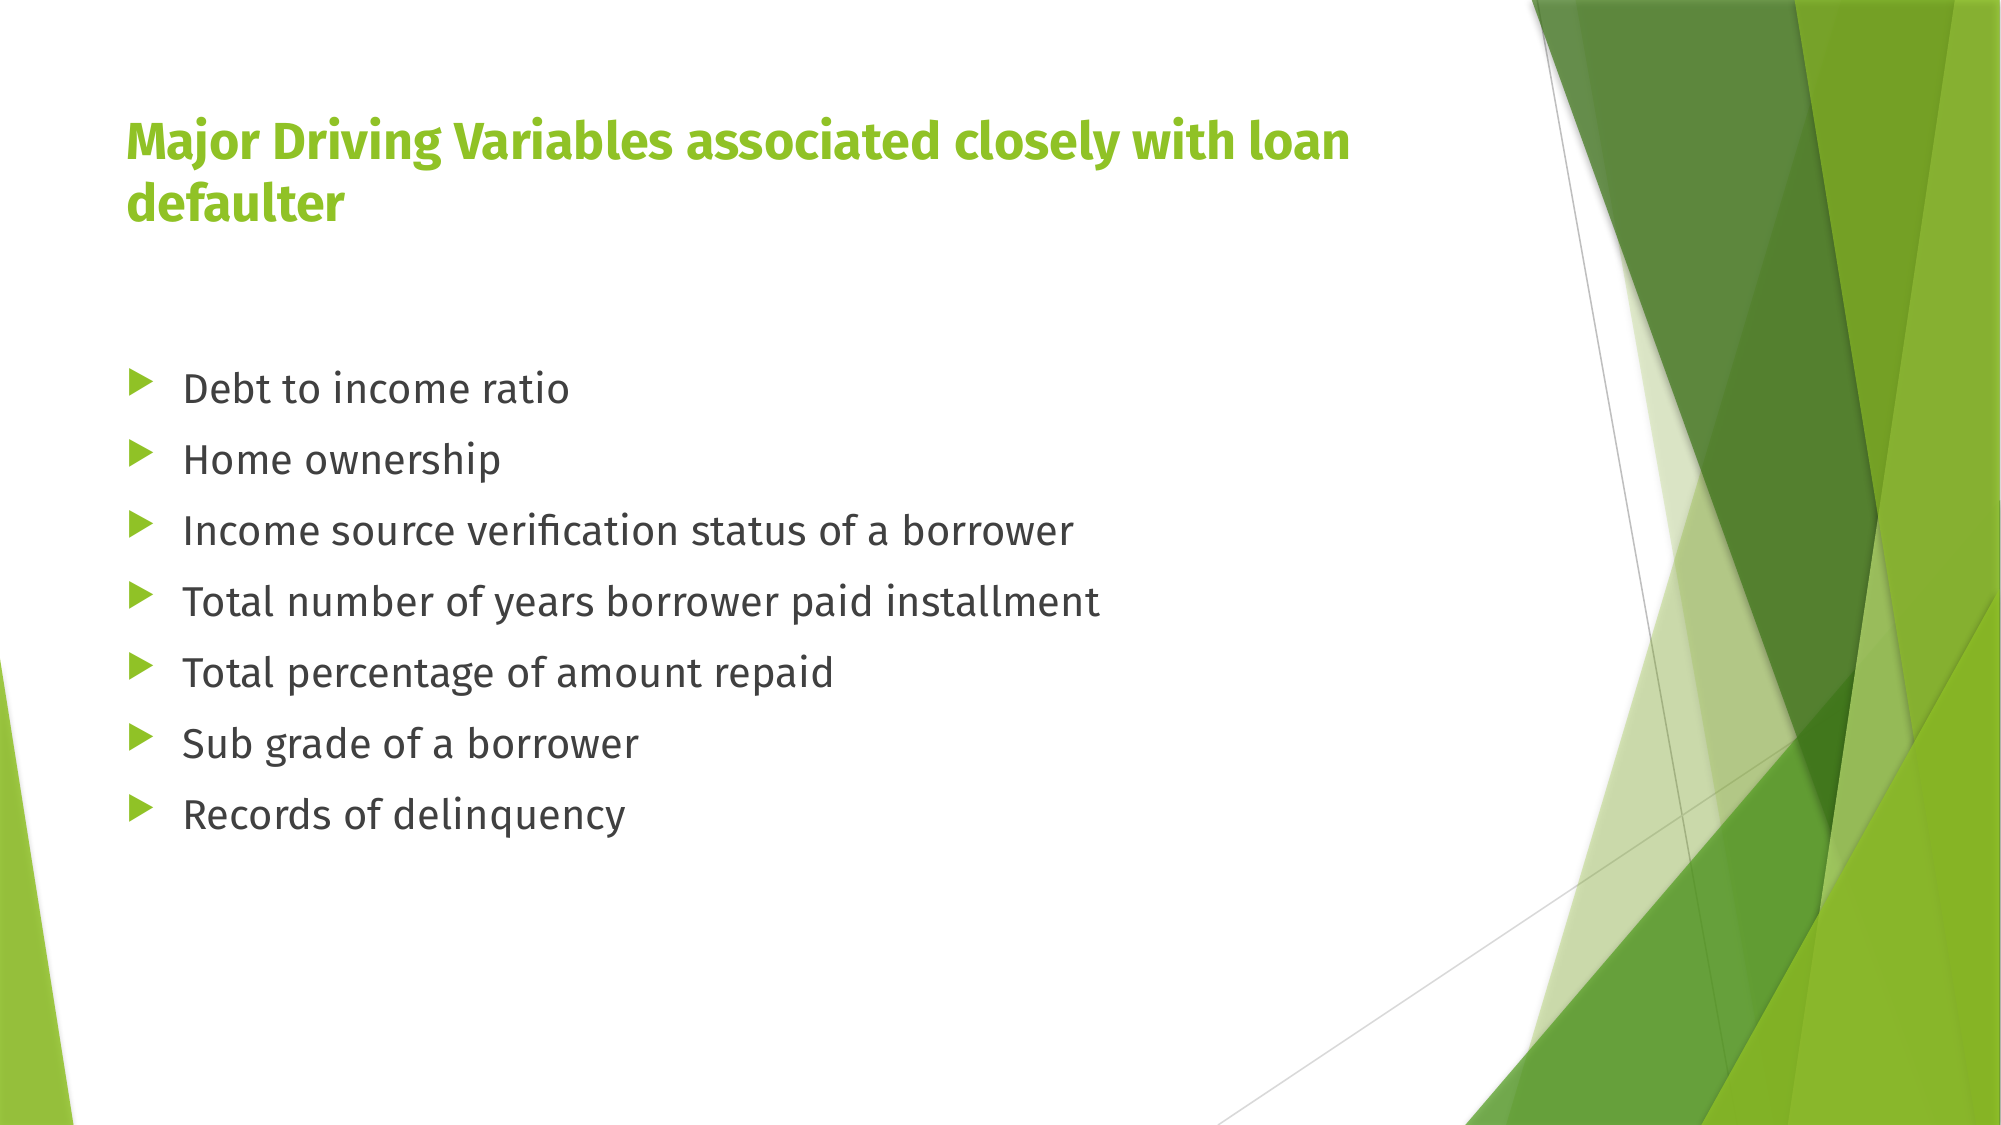

# Major Driving Variables associated closely with loan defaulter
Debt to income ratio
Home ownership
Income source verification status of a borrower
Total number of years borrower paid installment
Total percentage of amount repaid
Sub grade of a borrower
Records of delinquency